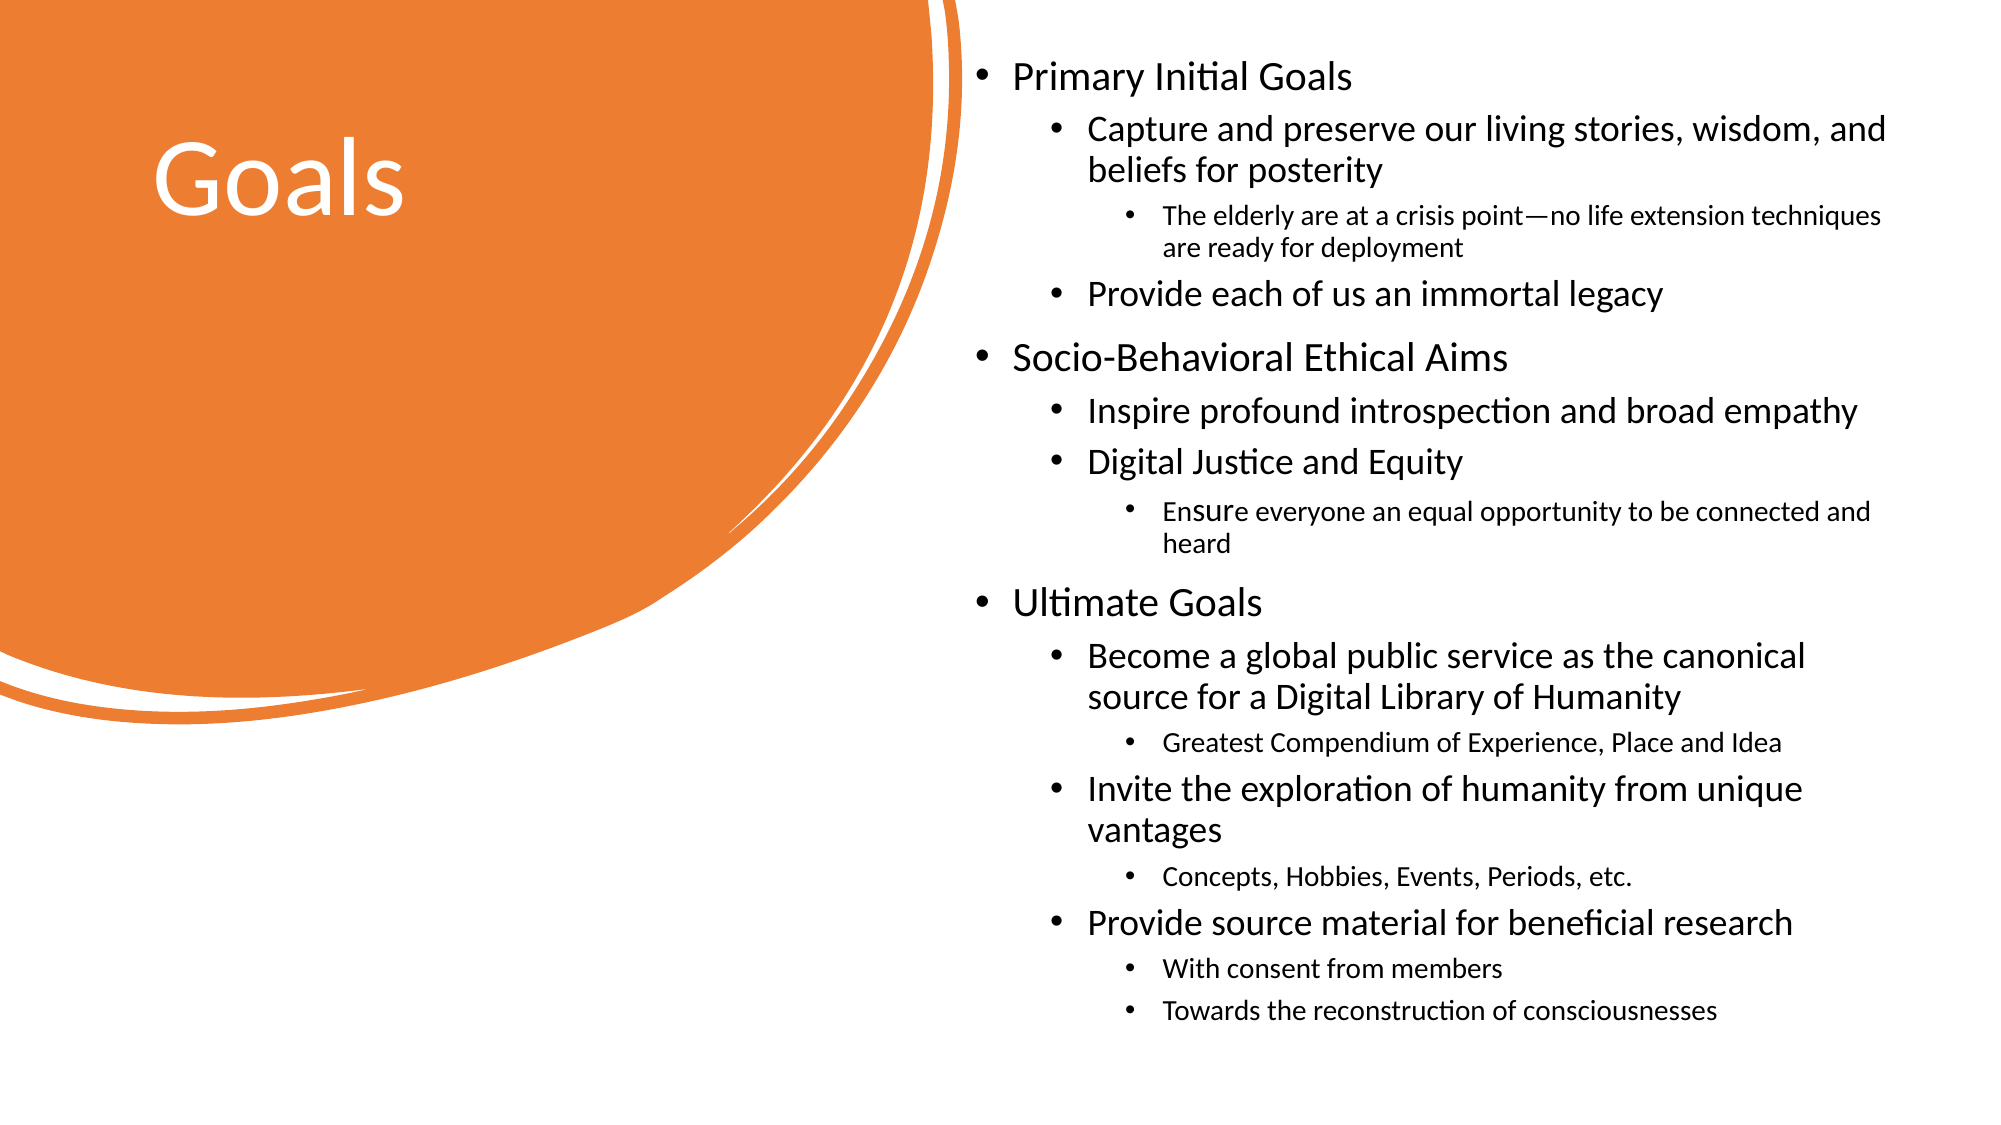

Primary Initial Goals
Capture and preserve our living stories, wisdom, and beliefs for posterity
The elderly are at a crisis point—no life extension techniques are ready for deployment
Provide each of us an immortal legacy
Socio-Behavioral Ethical Aims
Inspire profound introspection and broad empathy
Digital Justice and Equity
Ensure everyone an equal opportunity to be connected and heard
Ultimate Goals
Become a global public service as the canonical source for a Digital Library of Humanity
Greatest Compendium of Experience, Place and Idea
Invite the exploration of humanity from unique vantages
Concepts, Hobbies, Events, Periods, etc.
Provide source material for beneficial research
With consent from members
Towards the reconstruction of consciousnesses
# Goals